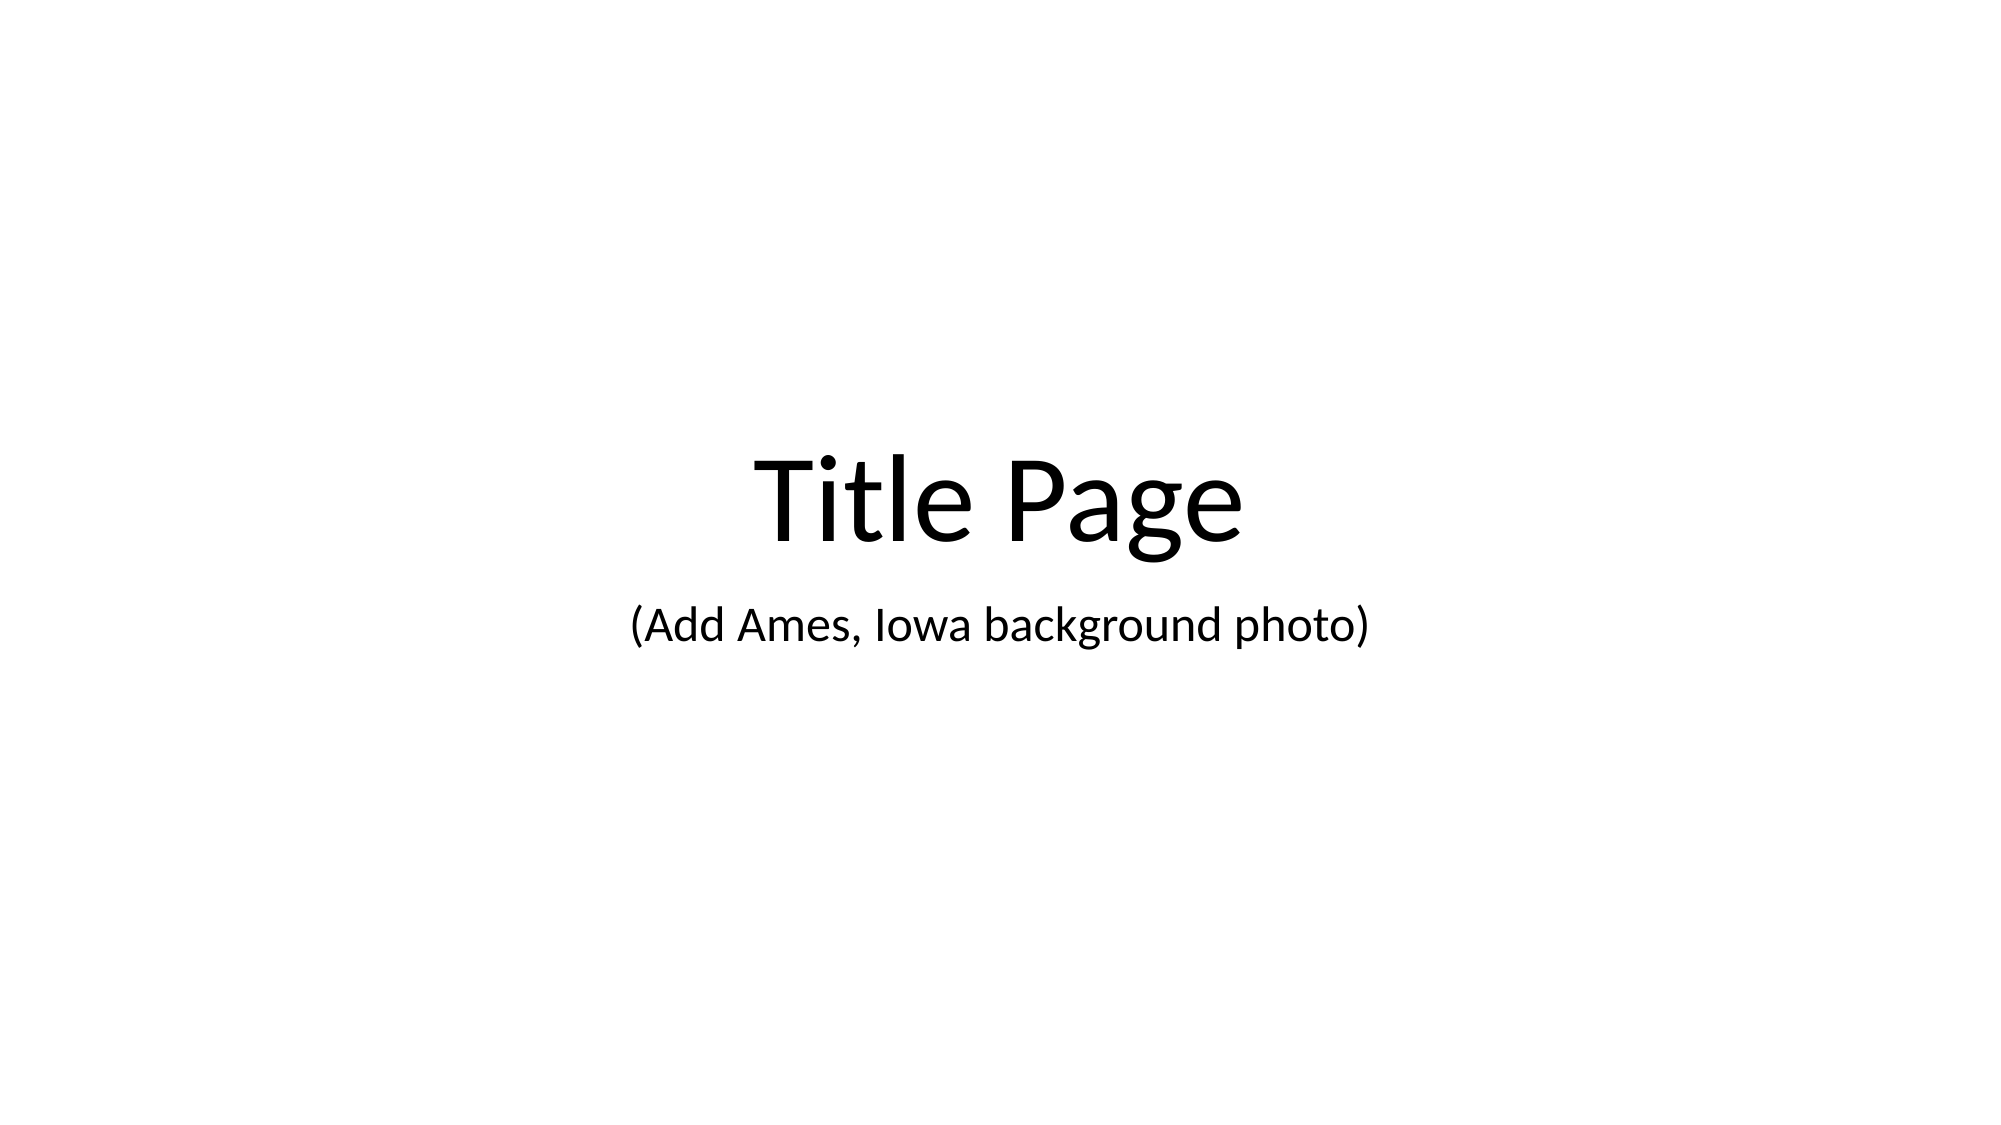

# Title Page
(Add Ames, Iowa background photo)